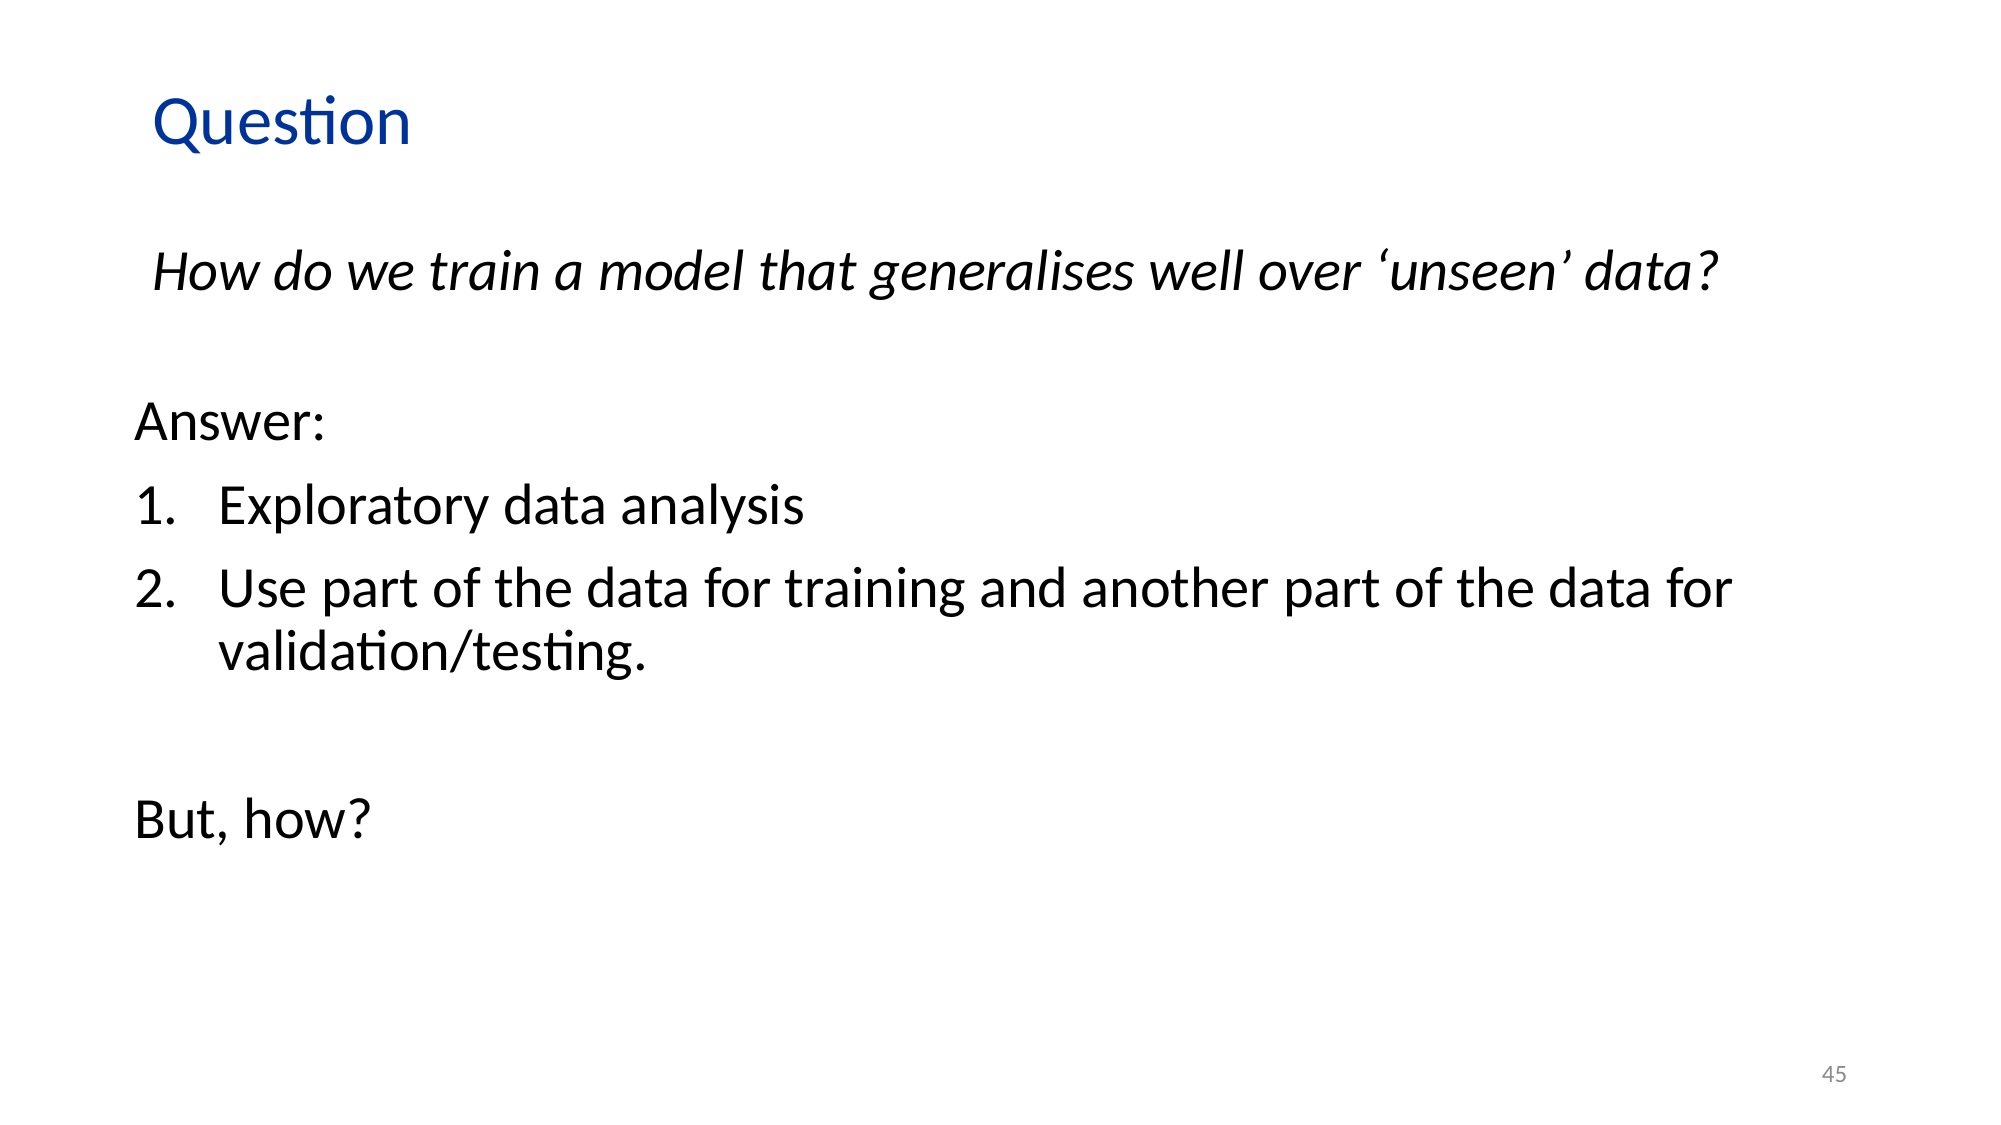

# Question
How do we train a model that generalises well over ‘unseen’ data?

Answer:
Exploratory data analysis
Use part of the data for training and another part of the data for validation/testing.

But, how?
45